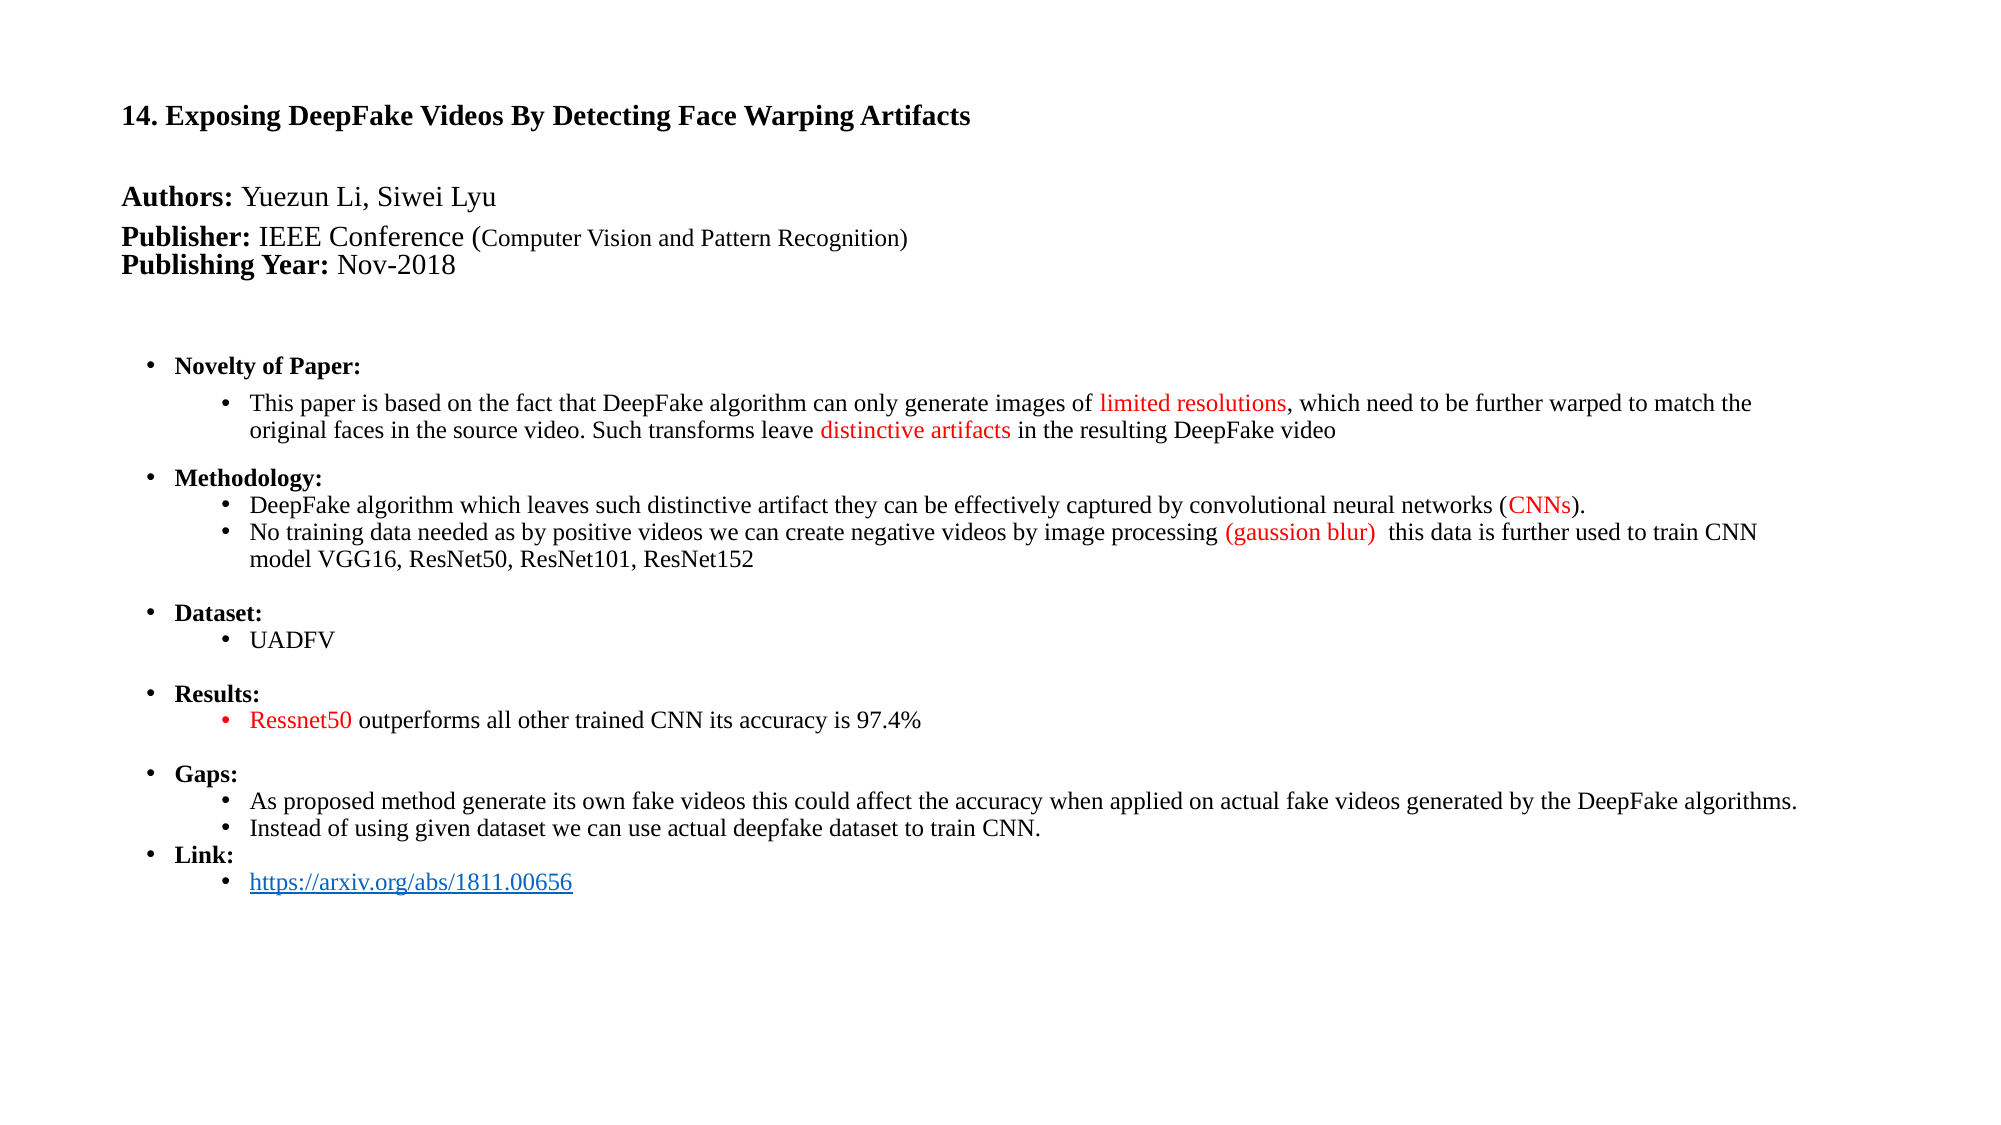

14. Exposing DeepFake Videos By Detecting Face Warping Artifacts

Authors: Yuezun Li, Siwei Lyu
Publisher: IEEE Conference (Computer Vision and Pattern Recognition)
Publishing Year: Nov-2018

Novelty of Paper:
This paper is based on the fact that DeepFake algorithm can only generate images of limited resolutions, which need to be further warped to match the original faces in the source video. Such transforms leave distinctive artifacts in the resulting DeepFake video
Methodology:
DeepFake algorithm which leaves such distinctive artifact they can be effectively captured by convolutional neural networks (CNNs).
No training data needed as by positive videos we can create negative videos by image processing (gaussion blur)  this data is further used to train CNN model VGG16, ResNet50, ResNet101, ResNet152

Dataset:
UADFV

Results:
Ressnet50 outperforms all other trained CNN its accuracy is 97.4%

Gaps:
As proposed method generate its own fake videos this could affect the accuracy when applied on actual fake videos generated by the DeepFake algorithms.
Instead of using given dataset we can use actual deepfake dataset to train CNN.
Link:
https://arxiv.org/abs/1811.00656